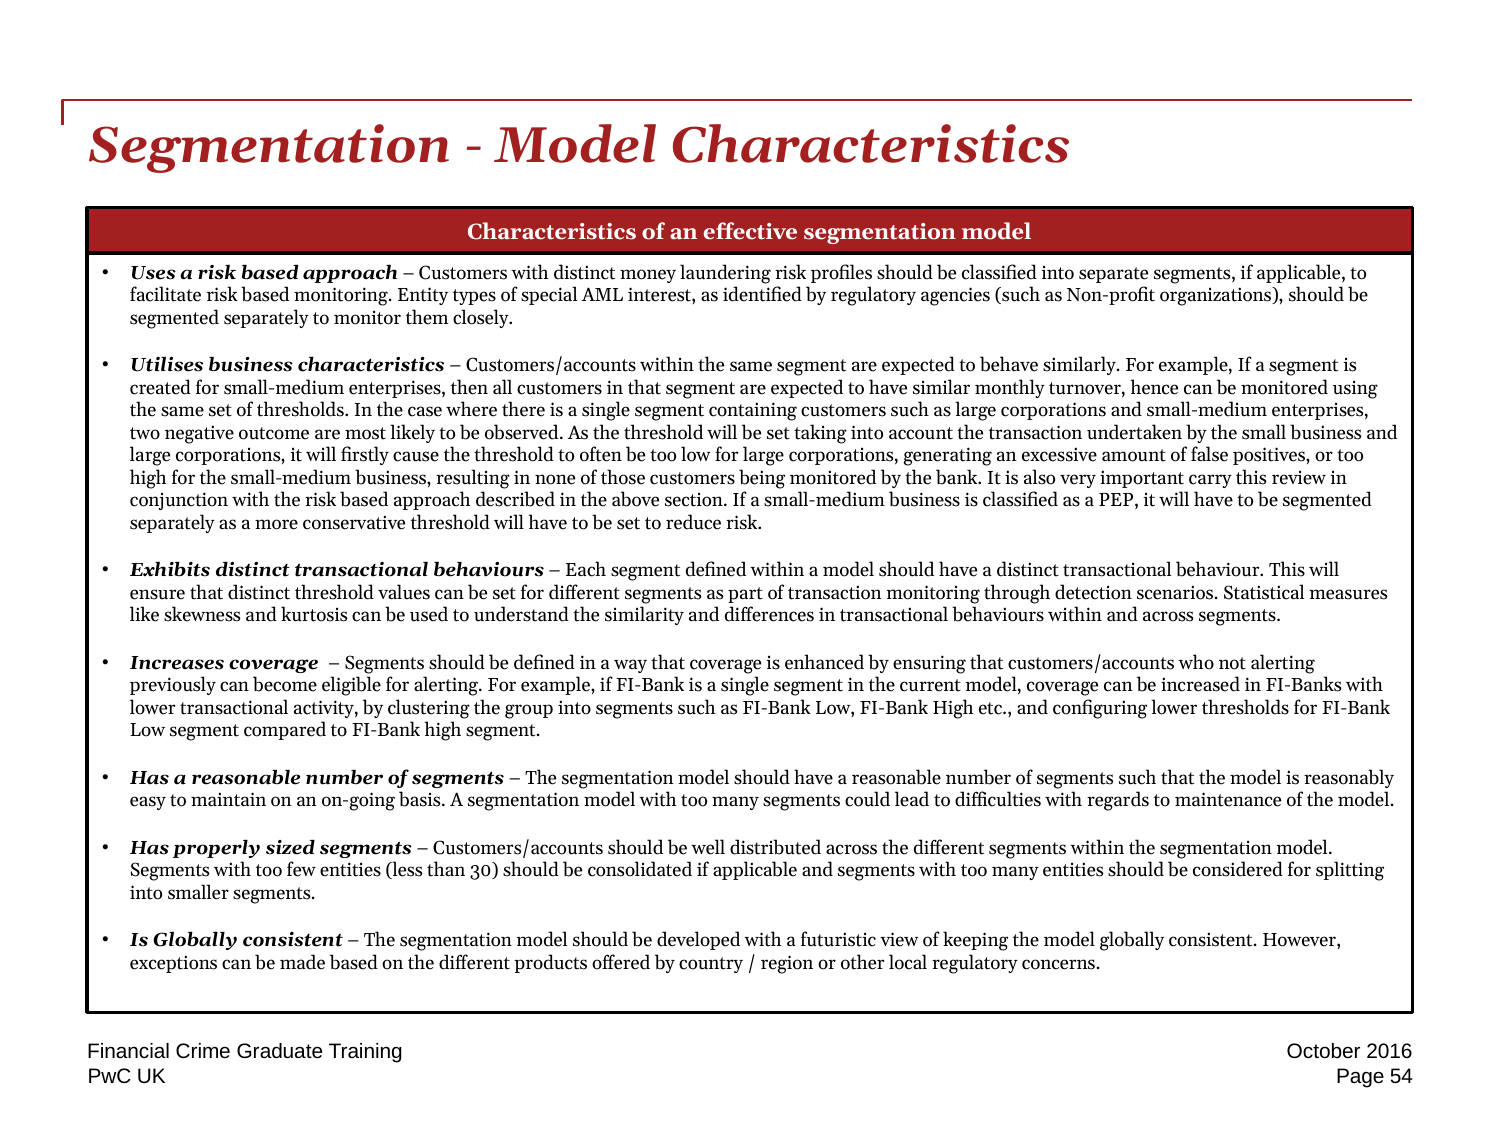

# Segmentation - Model Characteristics
Characteristics of an effective segmentation model
Uses a risk based approach – Customers with distinct money laundering risk profiles should be classified into separate segments, if applicable, to facilitate risk based monitoring. Entity types of special AML interest, as identified by regulatory agencies (such as Non-profit organizations), should be segmented separately to monitor them closely.
Utilises business characteristics – Customers/accounts within the same segment are expected to behave similarly. For example, If a segment is created for small-medium enterprises, then all customers in that segment are expected to have similar monthly turnover, hence can be monitored using the same set of thresholds. In the case where there is a single segment containing customers such as large corporations and small-medium enterprises, two negative outcome are most likely to be observed. As the threshold will be set taking into account the transaction undertaken by the small business and large corporations, it will firstly cause the threshold to often be too low for large corporations, generating an excessive amount of false positives, or too high for the small-medium business, resulting in none of those customers being monitored by the bank. It is also very important carry this review in conjunction with the risk based approach described in the above section. If a small-medium business is classified as a PEP, it will have to be segmented separately as a more conservative threshold will have to be set to reduce risk.
Exhibits distinct transactional behaviours – Each segment defined within a model should have a distinct transactional behaviour. This will ensure that distinct threshold values can be set for different segments as part of transaction monitoring through detection scenarios. Statistical measures like skewness and kurtosis can be used to understand the similarity and differences in transactional behaviours within and across segments.
Increases coverage  – Segments should be defined in a way that coverage is enhanced by ensuring that customers/accounts who not alerting previously can become eligible for alerting. For example, if FI-Bank is a single segment in the current model, coverage can be increased in FI-Banks with lower transactional activity, by clustering the group into segments such as FI-Bank Low, FI-Bank High etc., and configuring lower thresholds for FI-Bank Low segment compared to FI-Bank high segment.
Has a reasonable number of segments – The segmentation model should have a reasonable number of segments such that the model is reasonably easy to maintain on an on-going basis. A segmentation model with too many segments could lead to difficulties with regards to maintenance of the model.
Has properly sized segments – Customers/accounts should be well distributed across the different segments within the segmentation model. Segments with too few entities (less than 30) should be consolidated if applicable and segments with too many entities should be considered for splitting into smaller segments.
Is Globally consistent – The segmentation model should be developed with a futuristic view of keeping the model globally consistent. However, exceptions can be made based on the different products offered by country / region or other local regulatory concerns.

Financial Crime Graduate Training
October 2016
Page 54